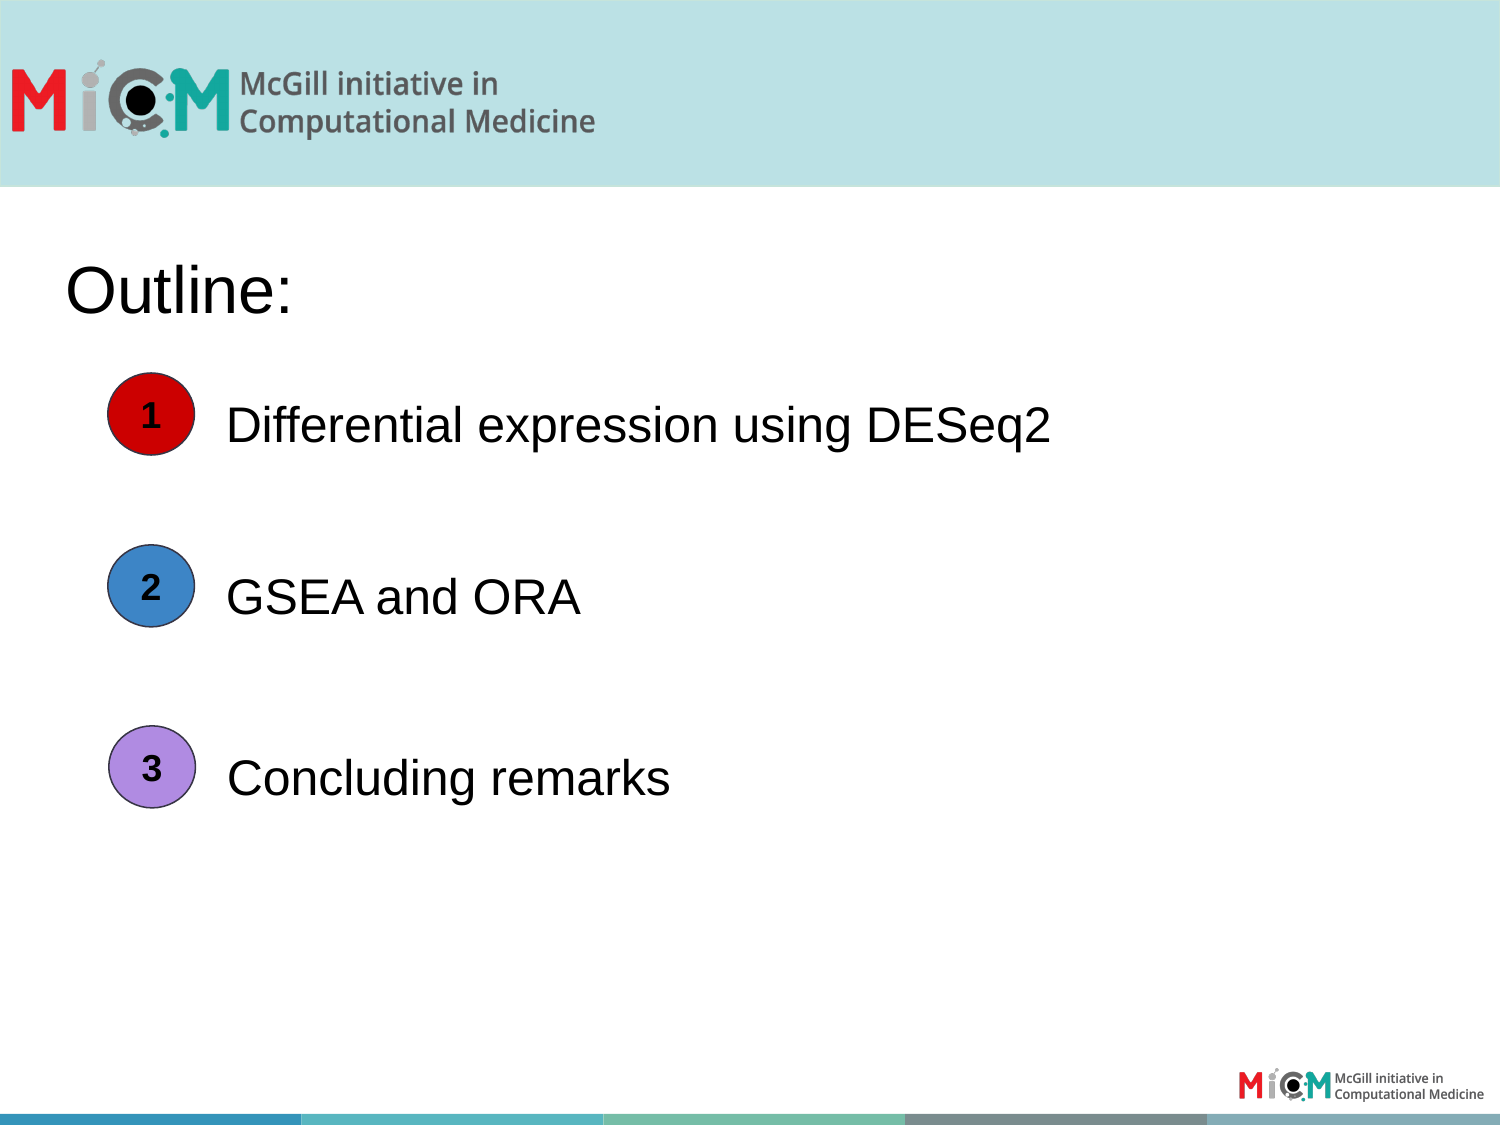

Outline:
1
Differential expression using DESeq2
2
GSEA and ORA
3
Concluding remarks